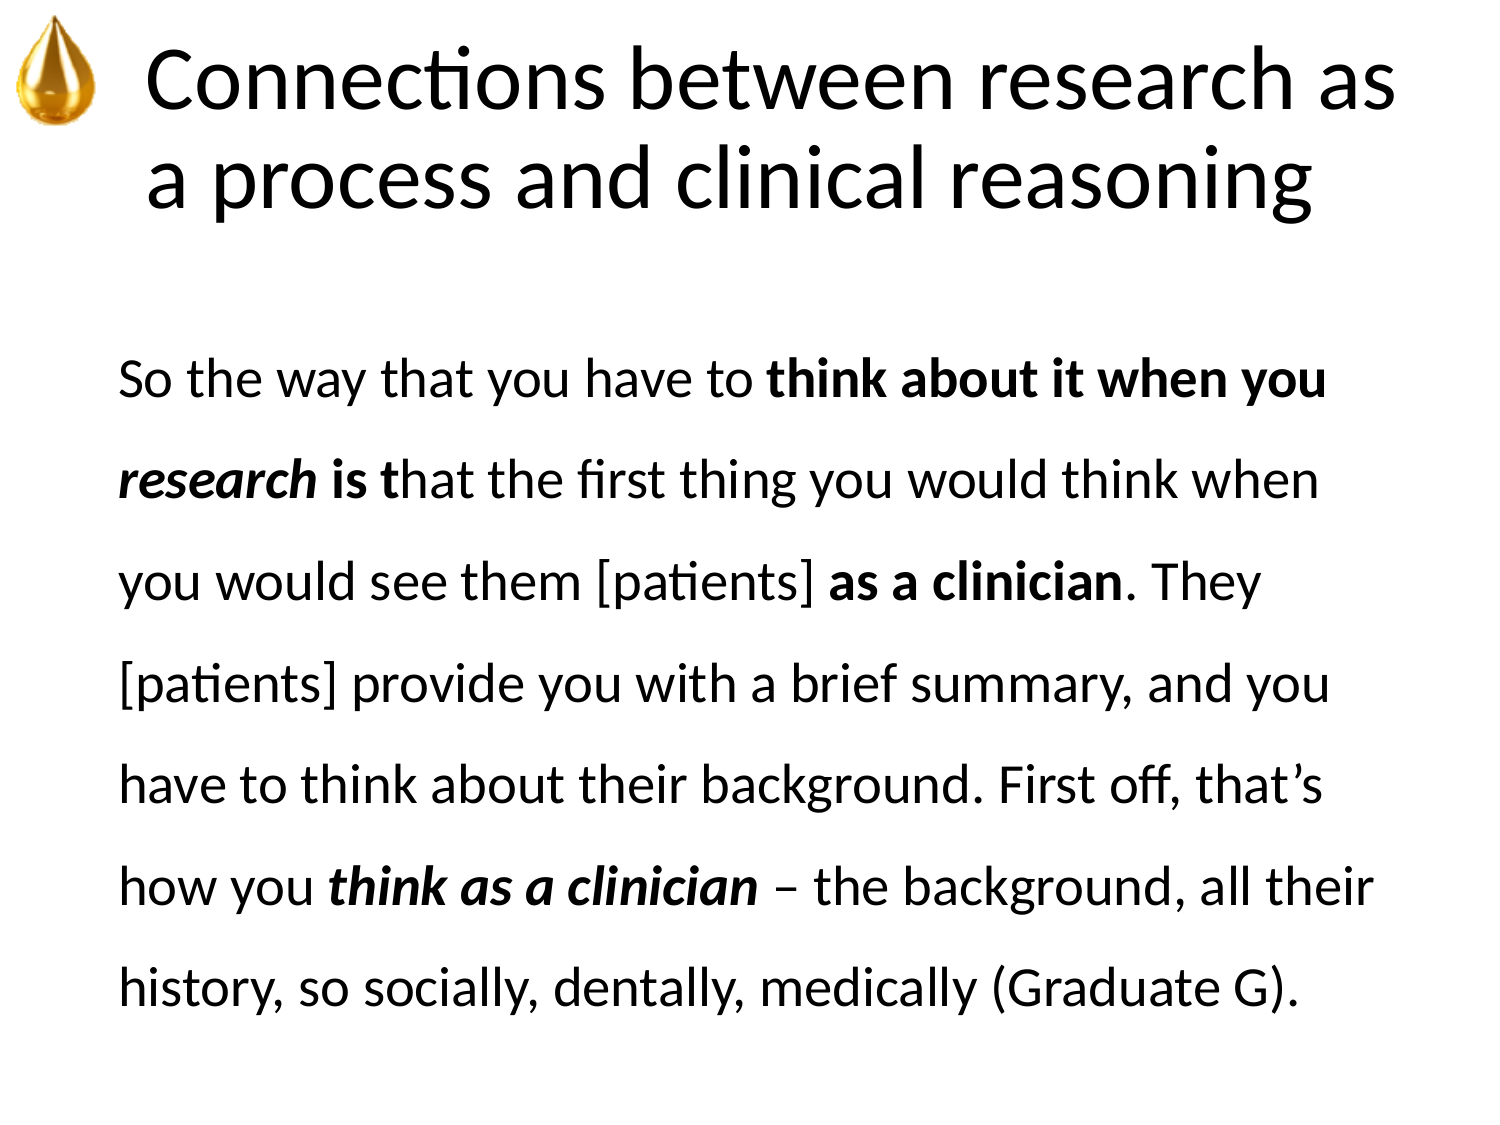

# Connections between research as a process and clinical reasoning
So the way that you have to think about it when you research is that the first thing you would think when you would see them [patients] as a clinician. They [patients] provide you with a brief summary, and you have to think about their background. First off, that’s how you think as a clinician – the background, all their history, so socially, dentally, medically (Graduate G).